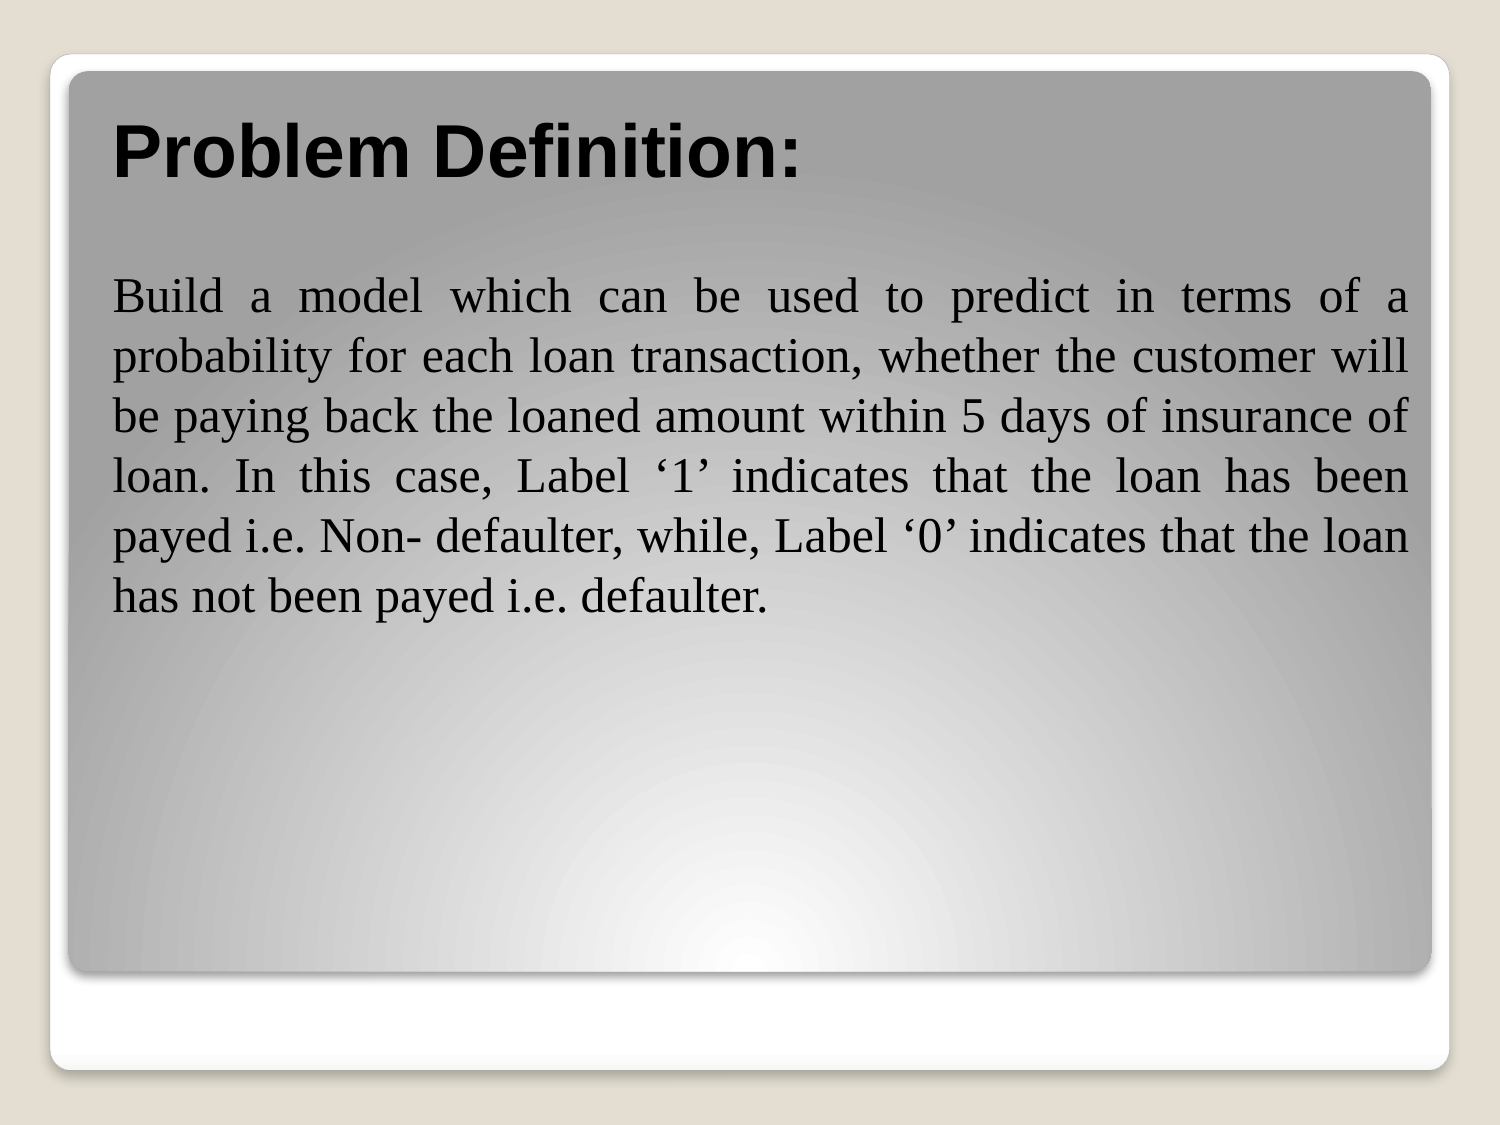

Problem Definition:

Build a model which can be used to predict in terms of a probability for each loan transaction, whether the customer will be paying back the loaned amount within 5 days of insurance of loan. In this case, Label ‘1’ indicates that the loan has been payed i.e. Non- defaulter, while, Label ‘0’ indicates that the loan has not been payed i.e. defaulter.